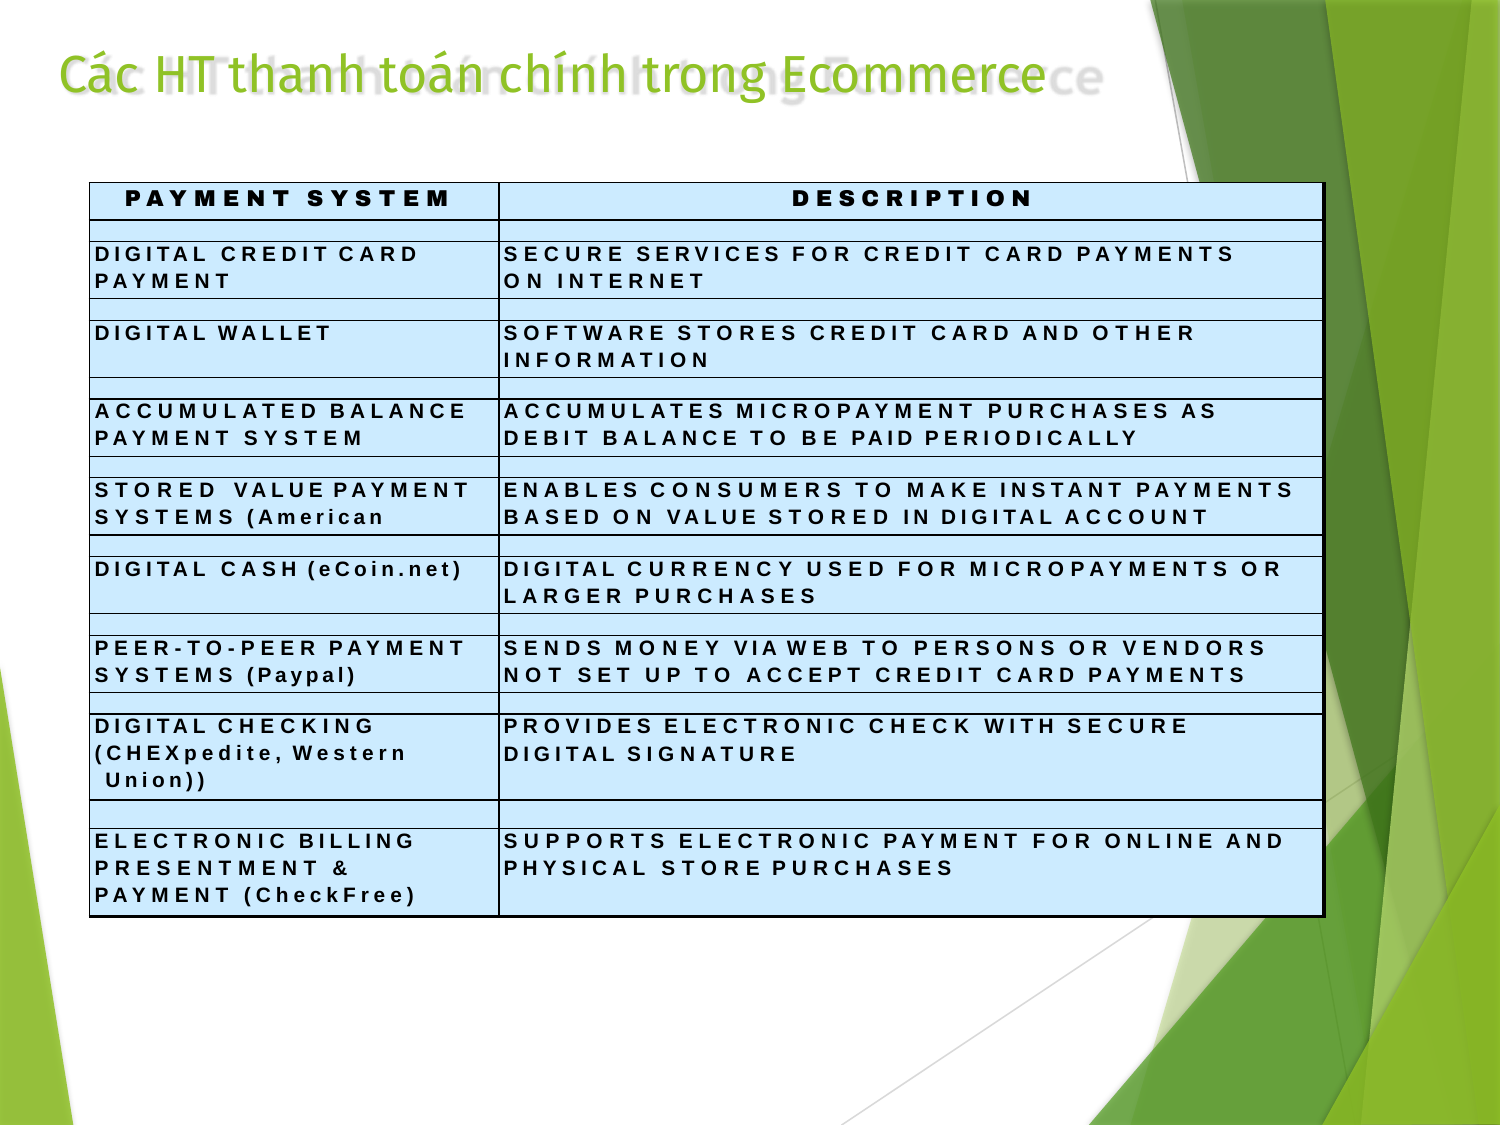

# Các HT thanh toán chính trong Ecommerce
| PAYMENT SYSTEM | DESCRIPTION |
| --- | --- |
|  |  |
| DIGITAL CREDIT CARD PAYMENT | SECURE SERVICES FOR CREDIT CARD PAYMENTS ON INTERNET |
|  |  |
| DIGITAL WALLET | SOFTWARE STORES CREDIT CARD AND OTHER INFORMATION |
|  |  |
| ACCUMULATED BALANCE PAYMENT SYSTEM | ACCUMULATES MICROPAYMENT PURCHASES AS DEBIT BALANCE TO BE PAID PERIODICALLY |
|  |  |
| STORED VALUE PAYMENT SYSTEMS (American | ENABLES CONSUMERS TO MAKE INSTANT PAYMENTS BASED ON VALUE STORED IN DIGITAL ACCOUNT |
|  |  |
| DIGITAL CASH (eCoin.net) | DIGITAL CURRENCY USED FOR MICROPAYMENTS OR LARGER PURCHASES |
|  |  |
| PEER-TO-PEER PAYMENT SYSTEMS (Paypal) | SENDS MONEY VIA WEB TO PERSONS OR VENDORS NOT SET UP TO ACCEPT CREDIT CARD PAYMENTS |
|  |  |
| DIGITAL CHECKING (CHEXpedite, Western Union)) | PROVIDES ELECTRONIC CHECK WITH SECURE DIGITAL SIGNATURE |
|  |  |
| ELECTRONIC BILLING PRESENTMENT & PAYMENT (CheckFree) | SUPPORTS ELECTRONIC PAYMENT FOR ONLINE AND PHYSICAL STORE PURCHASES |